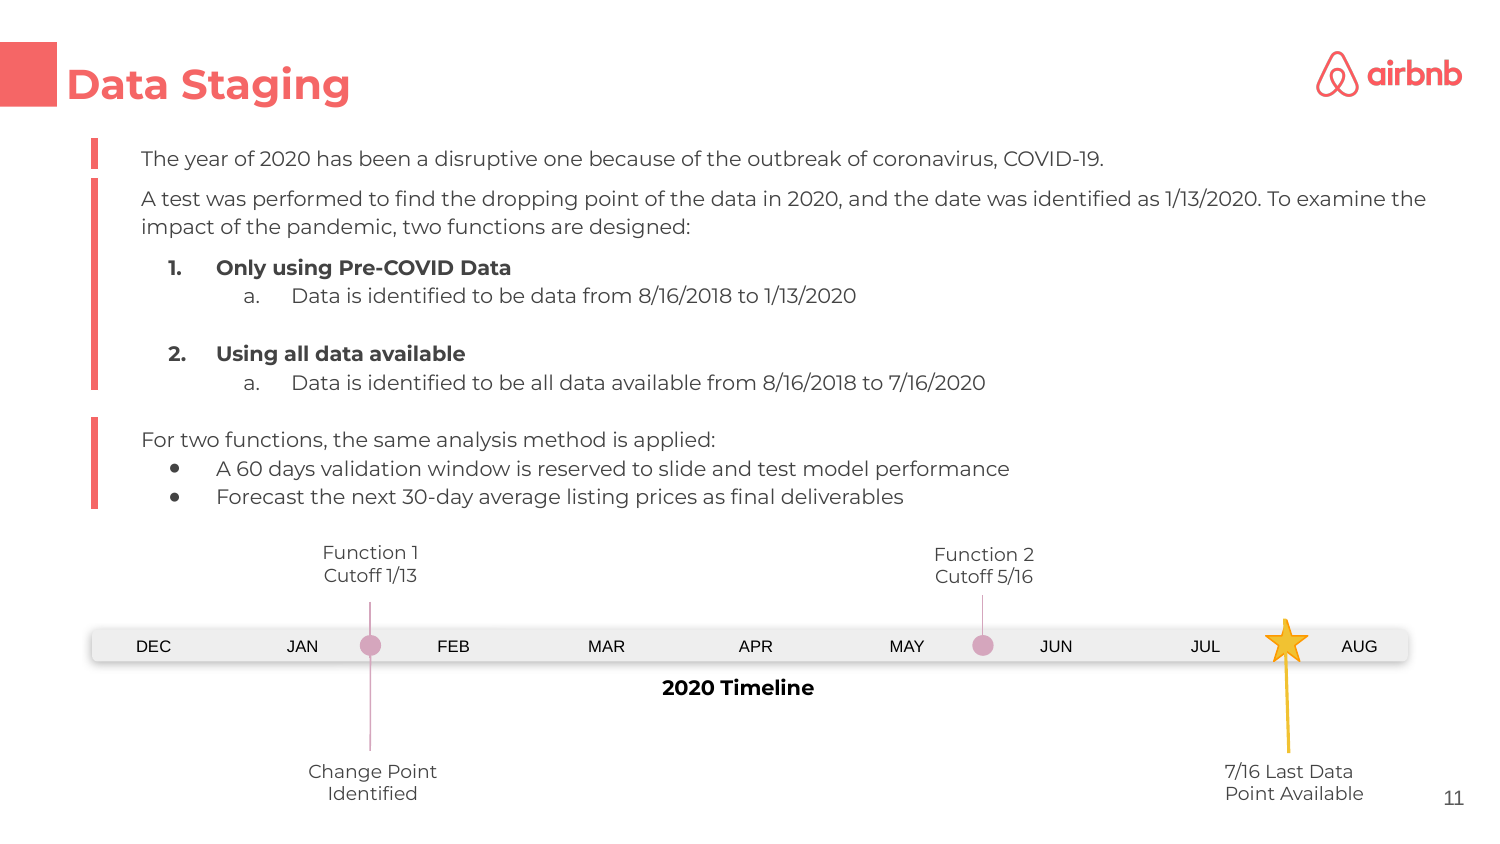

# Data Staging
The year of 2020 has been a disruptive one because of the outbreak of coronavirus, COVID-19.

A test was performed to find the dropping point of the data in 2020, and the date was identified as 1/13/2020. To examine the impact of the pandemic, two functions are designed:

Only using Pre-COVID Data
Data is identified to be data from 8/16/2018 to 1/13/2020

Using all data available
Data is identified to be all data available from 8/16/2018 to 7/16/2020

For two functions, the same analysis method is applied:
A 60 days validation window is reserved to slide and test model performance
Forecast the next 30-day average listing prices as final deliverables

Function 1
Cutoff 1/13
Function 2
Cutoff 5/16

DEC
JAN
FEB
MAR
APR
MAY
JUN
JUL
AUG

2020 Timeline
Change Point
Identified
7/16 Last Data
Point Available
11